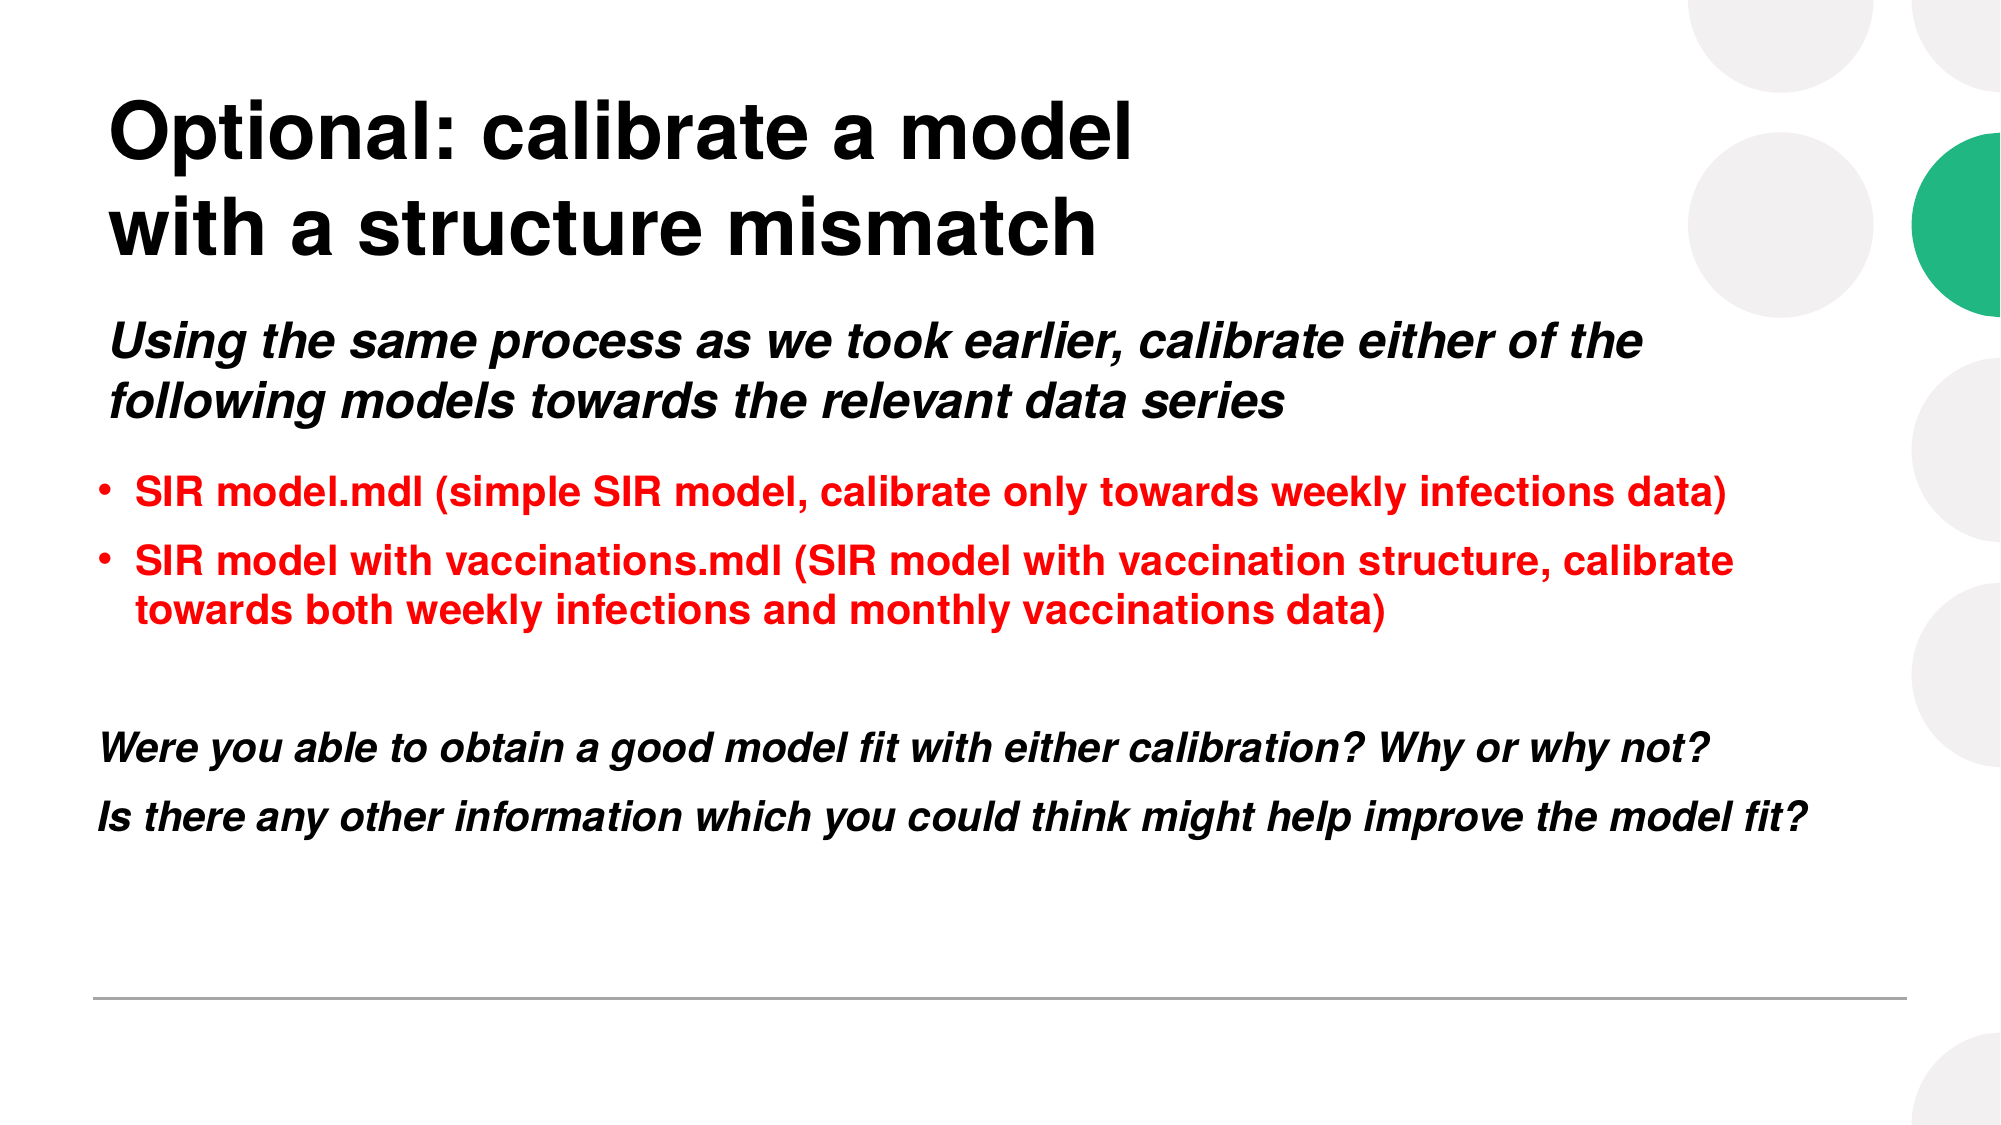

# Optional: calibrate a model with a structure mismatch
Using the same process as we took earlier, calibrate either of the following models towards the relevant data series
SIR model.mdl (simple SIR model, calibrate only towards weekly infections data)
SIR model with vaccinations.mdl (SIR model with vaccination structure, calibrate towards both weekly infections and monthly vaccinations data)

Were you able to obtain a good model fit with either calibration? Why or why not?
Is there any other information which you could think might help improve the model fit?